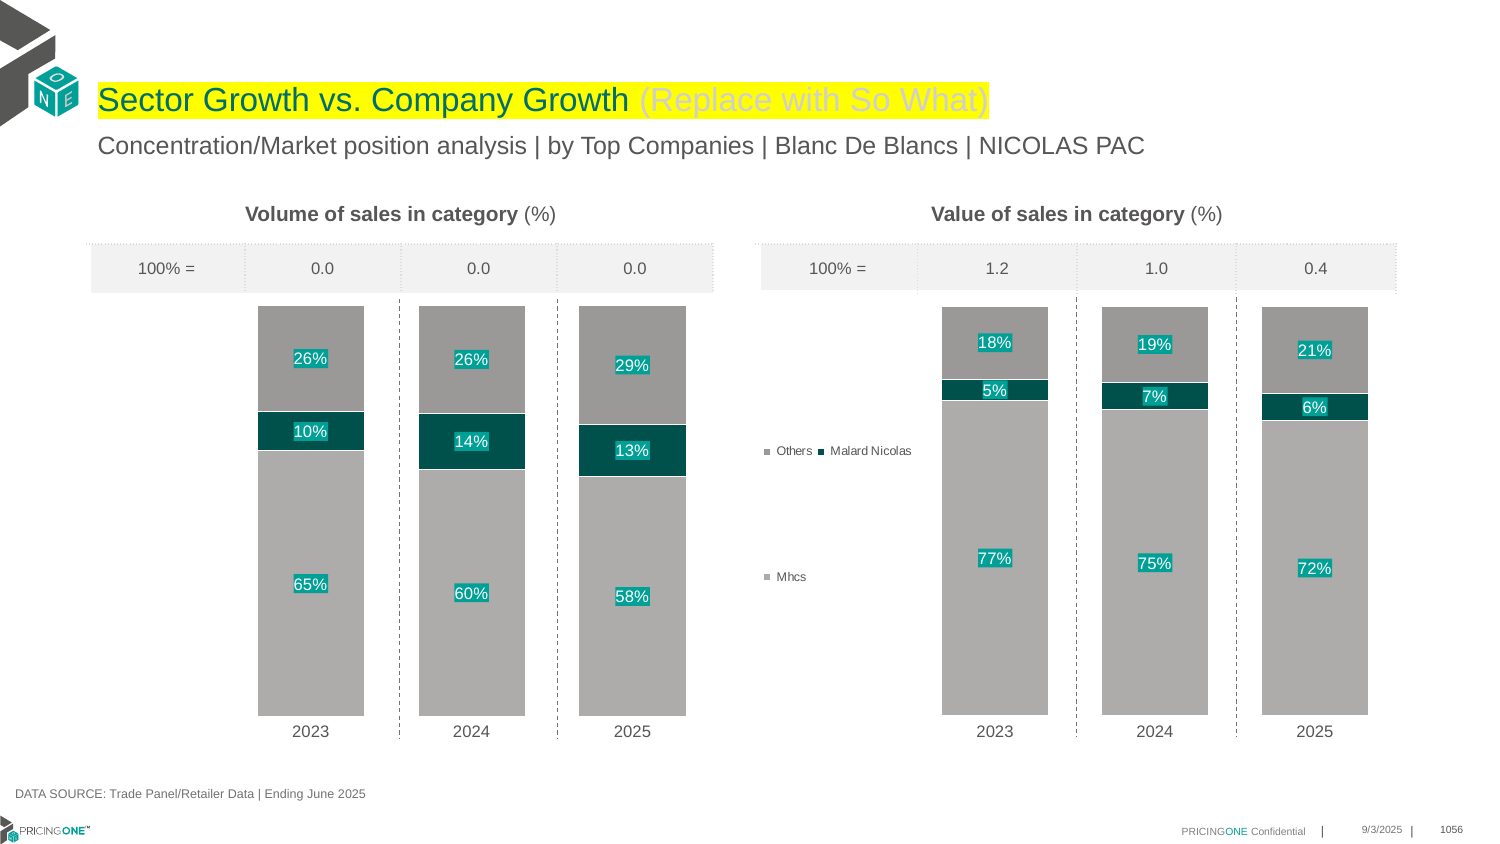

# Sector Growth vs. Company Growth (Replace with So What)
Concentration/Market position analysis | by Top Companies | Blanc De Blancs | NICOLAS PAC
| Volume of sales in category (%) |  |  |  |
| --- | --- | --- | --- |
| 100% = | 0.0 | 0.0 | 0.0 |
| Value of sales in category (%) |  |  |  |
| --- | --- | --- | --- |
| 100% = | 1.2 | 1.0 | 0.4 |

### Chart

| Category | Mhcs | Malard Nicolas | Others |
|---|---|---|---|
| 2023 | 0.6457429616398741 | 0.09526239686994982 | 0.25899464149017604 |
| 2024 | 0.6009384775808133 | 0.13628779979144942 | 0.26277372262773724 |
| 2025 | 0.5835015863859244 | 0.12662244014998558 | 0.28987597346409 |

### Chart

| Category | Mhcs | Malard Nicolas | Others |
|---|---|---|---|
| 2023 | 0.7706019861919183 | 0.05070332782245544 | 0.1786946859856262 |
| 2024 | 0.7464916878467518 | 0.06671182887150529 | 0.18679648328174292 |
| 2025 | 0.7217684386184485 | 0.06458456842983554 | 0.21364699295171596 |
DATA SOURCE: Trade Panel/Retailer Data | Ending June 2025

9/3/2025
1056